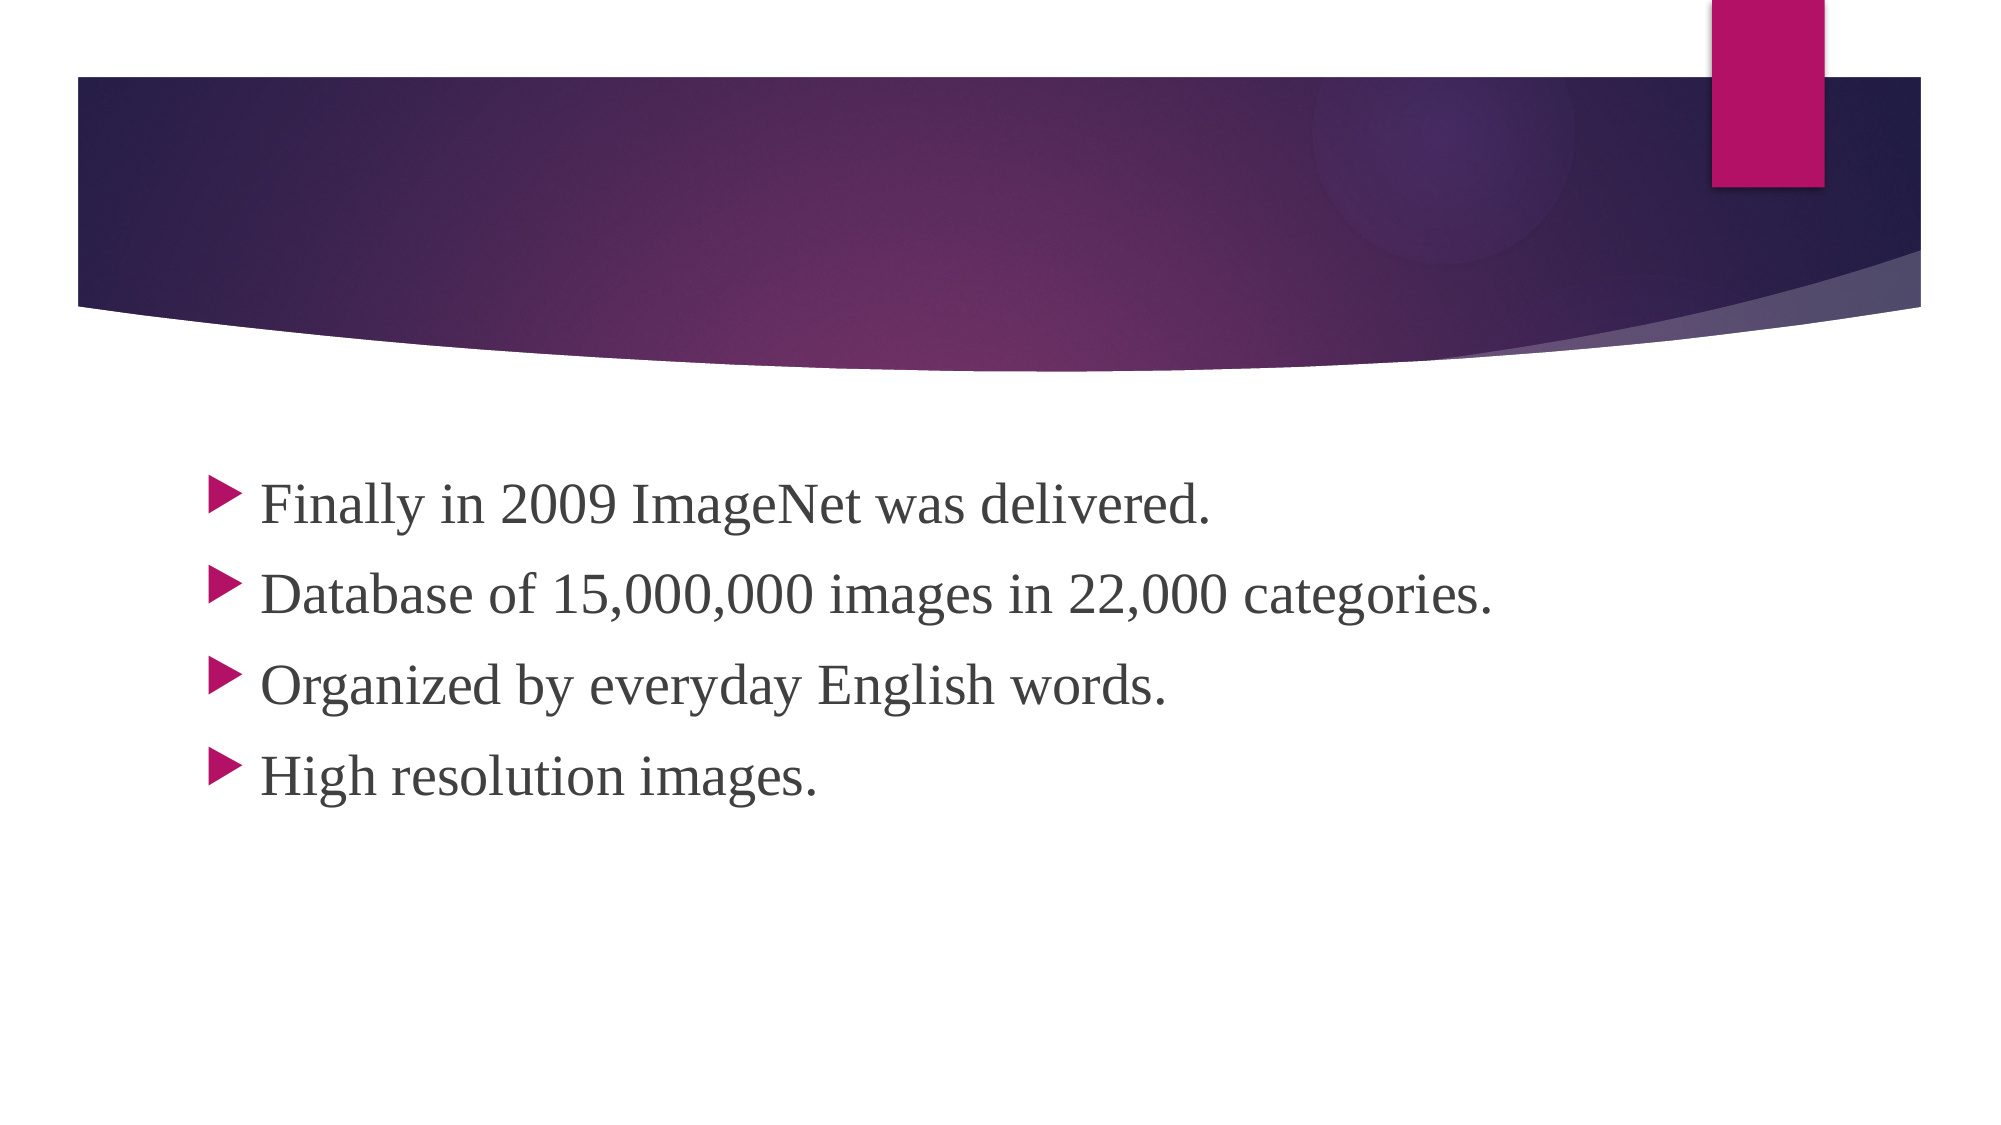

Finally in 2009 ImageNet was delivered.
Database of 15,000,000 images in 22,000 categories.
Organized by everyday English words.
High resolution images.